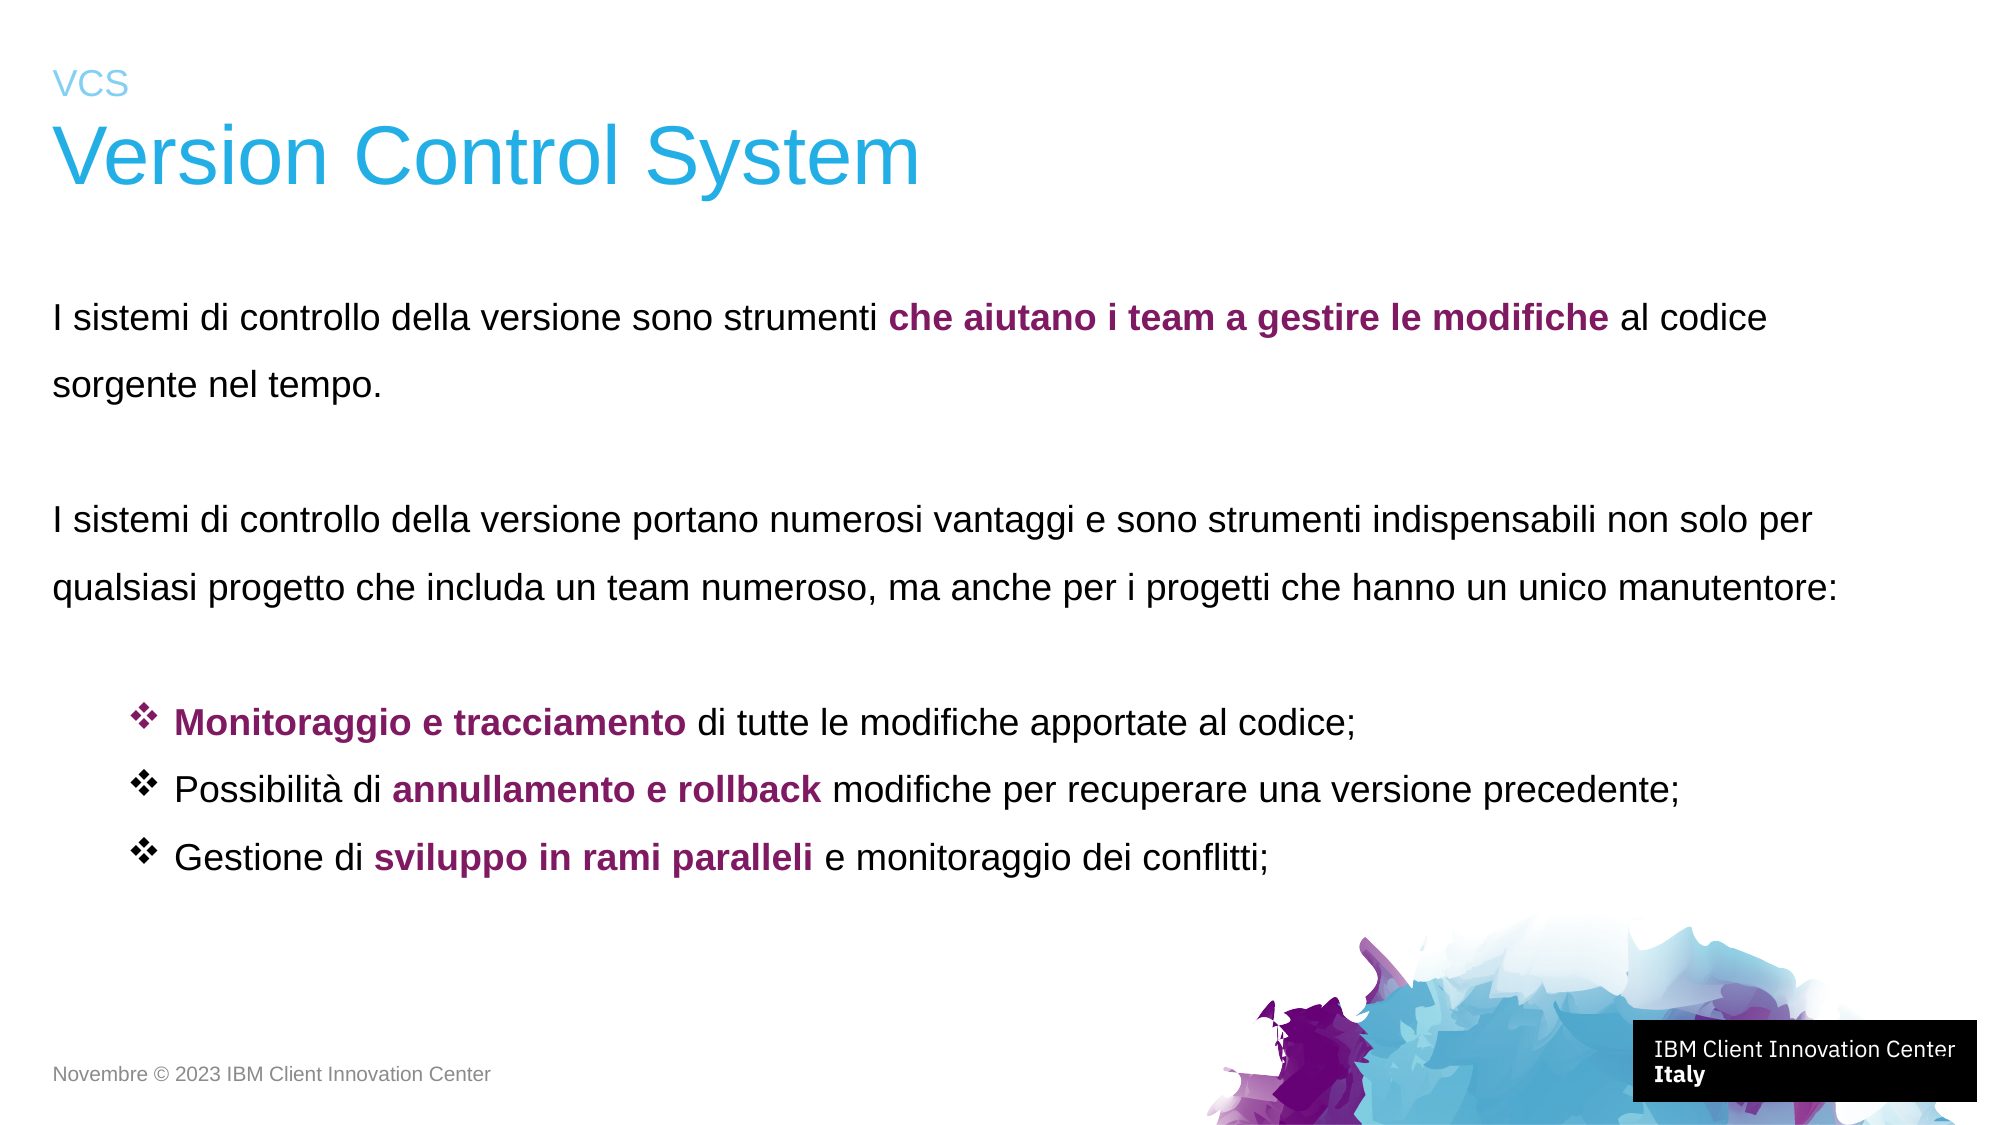

VCS
# Version Control System
I sistemi di controllo della versione sono strumenti che aiutano i team a gestire le modifiche al codice sorgente nel tempo.

I sistemi di controllo della versione portano numerosi vantaggi e sono strumenti indispensabili non solo per qualsiasi progetto che includa un team numeroso, ma anche per i progetti che hanno un unico manutentore:

Monitoraggio e tracciamento di tutte le modifiche apportate al codice;
Possibilità di annullamento e rollback modifiche per recuperare una versione precedente;
Gestione di sviluppo in rami paralleli e monitoraggio dei conflitti;
3
Novembre © 2023 IBM Client Innovation Center